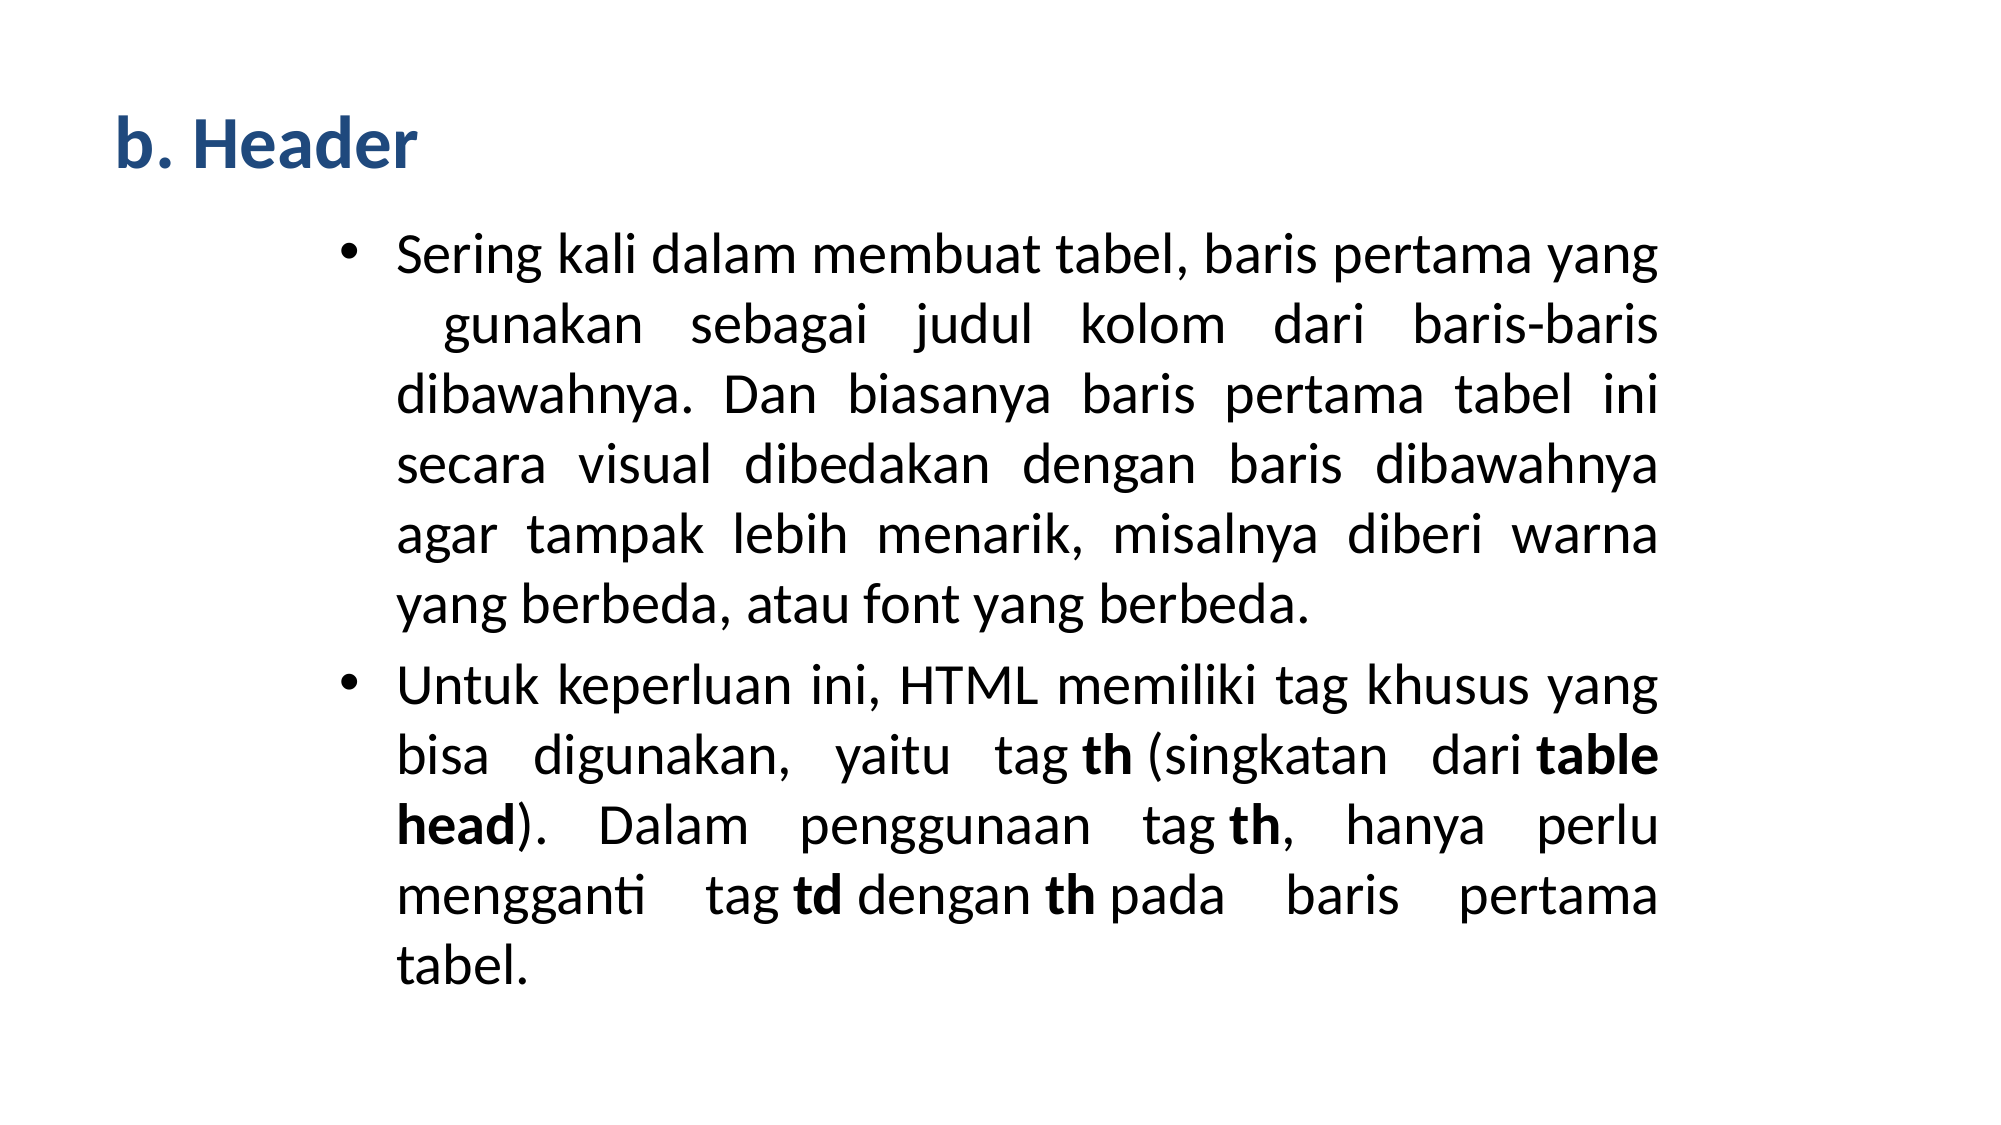

# b. Header
Sering kali dalam membuat tabel, baris pertama yang  gunakan sebagai judul kolom dari baris-baris dibawahnya. Dan biasanya baris pertama tabel ini secara visual dibedakan dengan baris dibawahnya agar tampak lebih menarik, misalnya diberi warna yang berbeda, atau font yang berbeda.
Untuk keperluan ini, HTML memiliki tag khusus yang bisa digunakan, yaitu tag th (singkatan dari table head). Dalam penggunaan tag th, hanya perlu mengganti tag td dengan th pada baris pertama tabel.